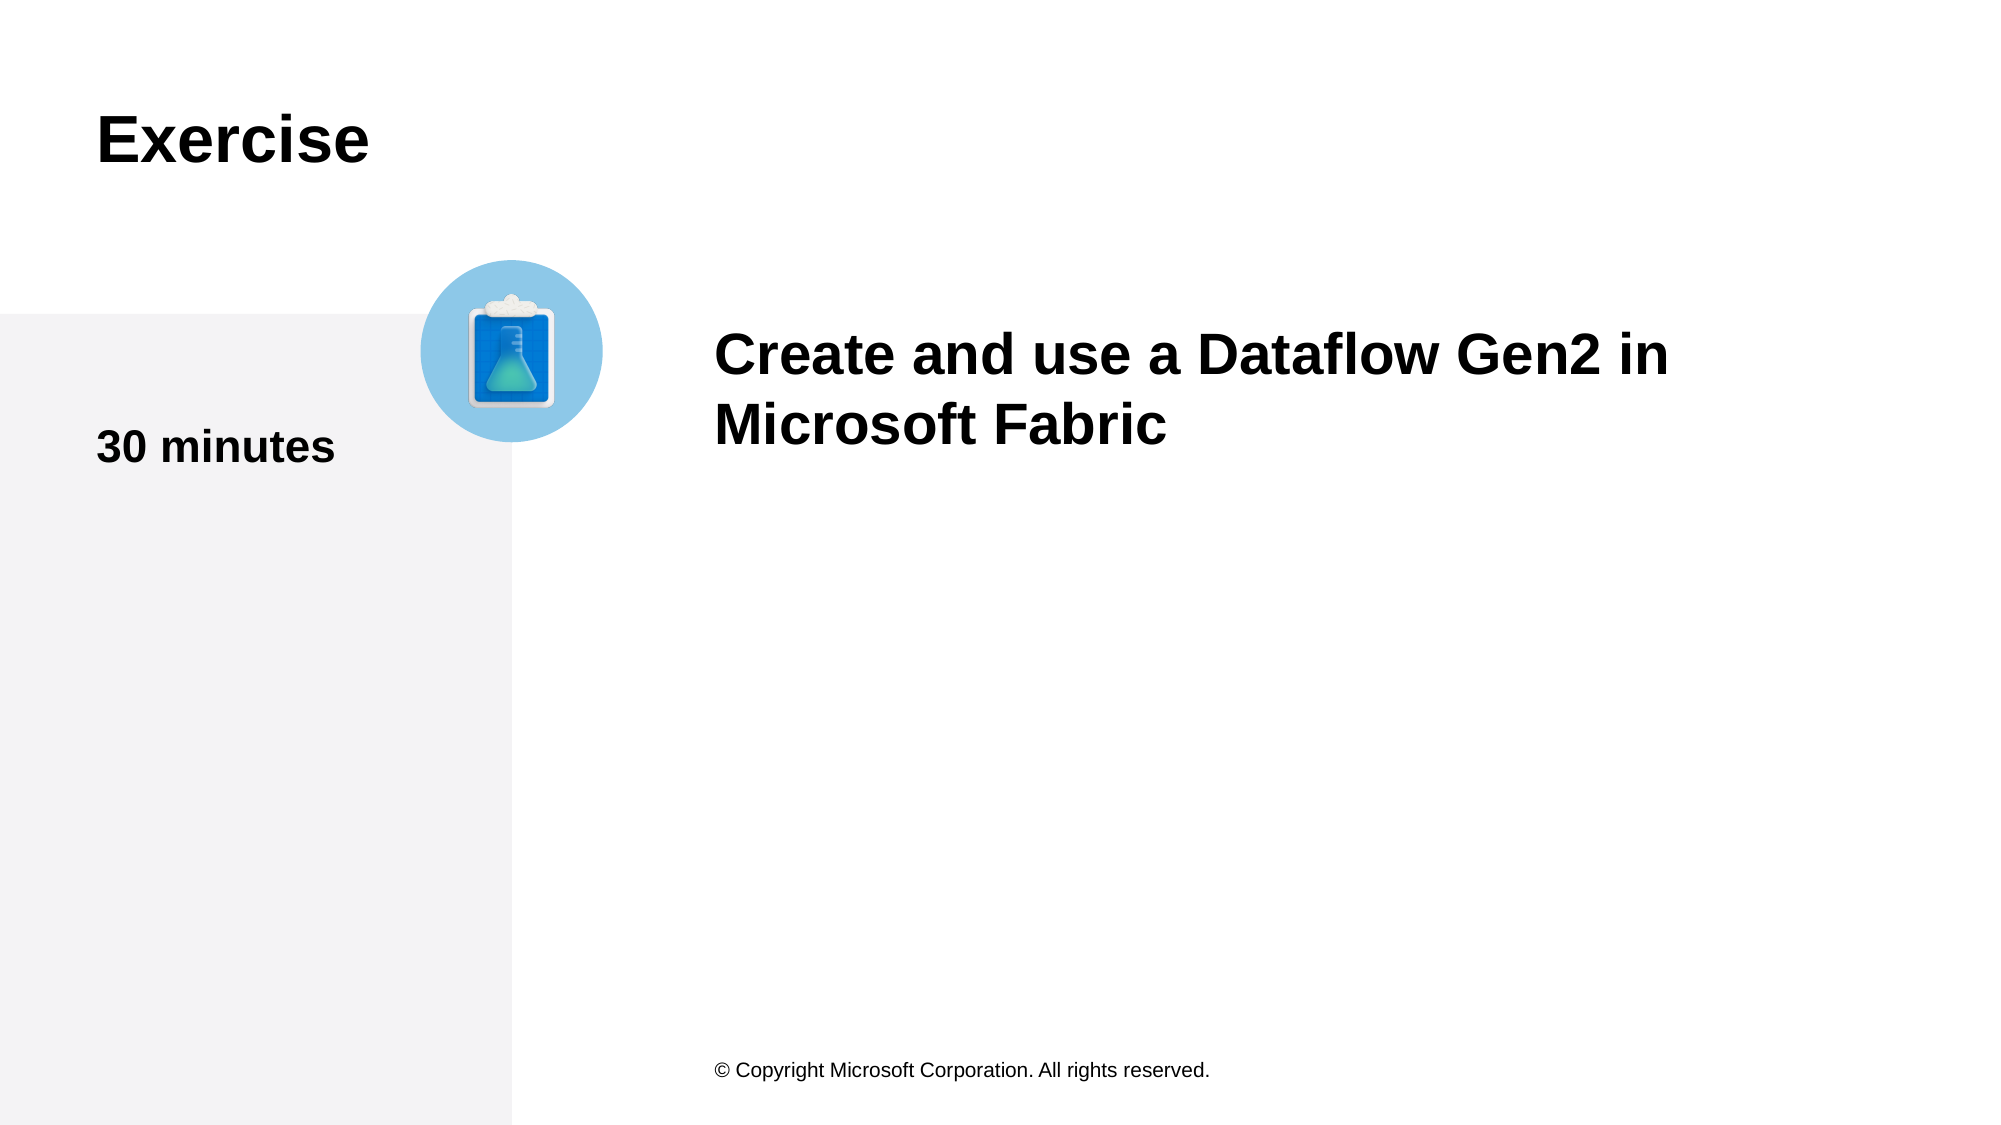

# Exercise
Create and use a Dataflow Gen2 in Microsoft Fabric
30 minutes